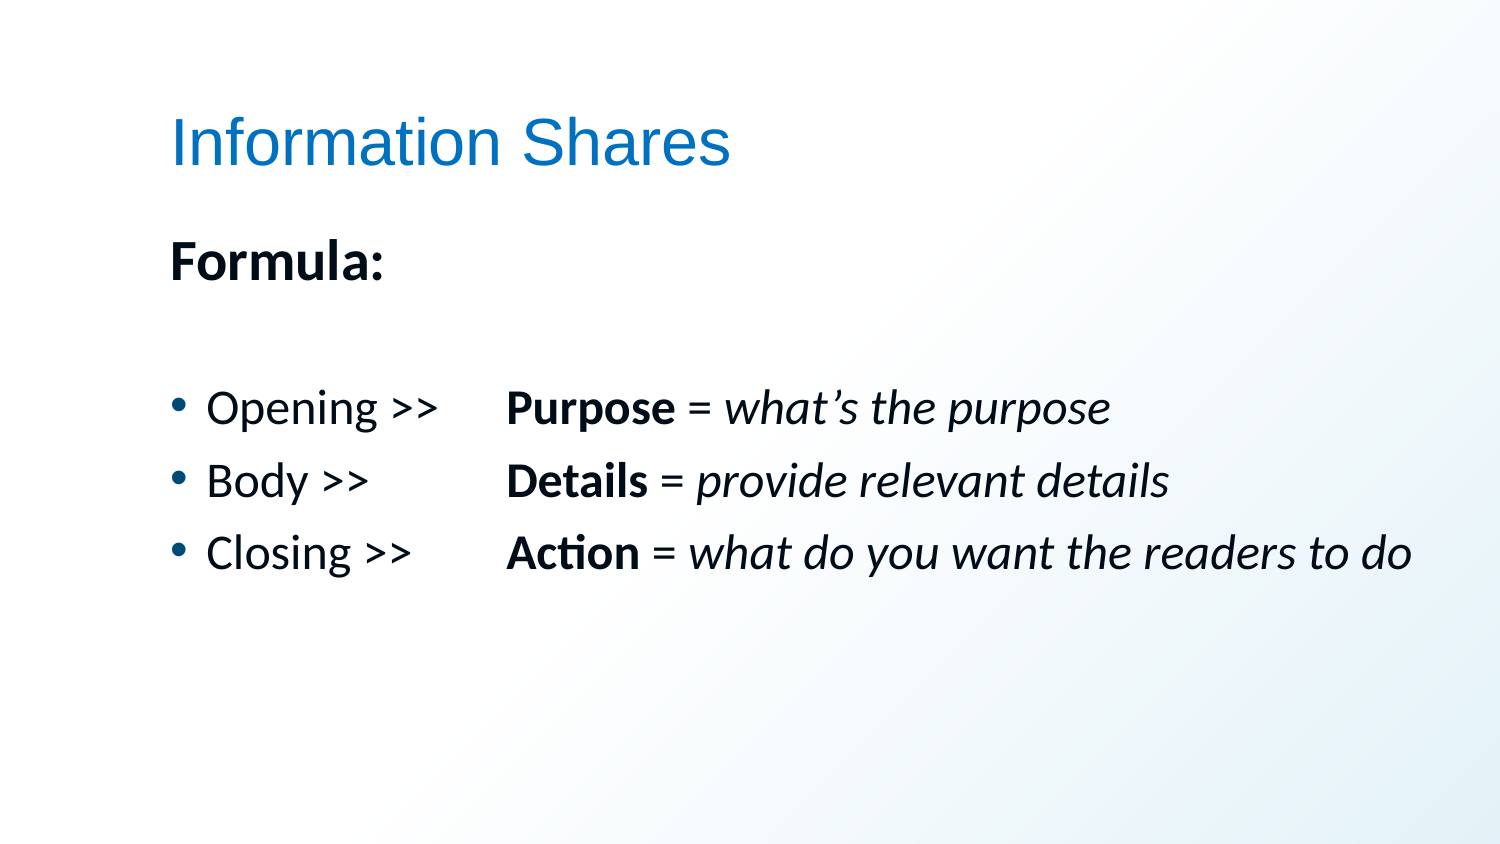

# Information Shares
Formula:
Opening >>	Purpose = what’s the purpose
Body >>	Details = provide relevant details
Closing >>	Action = what do you want the readers to do
10